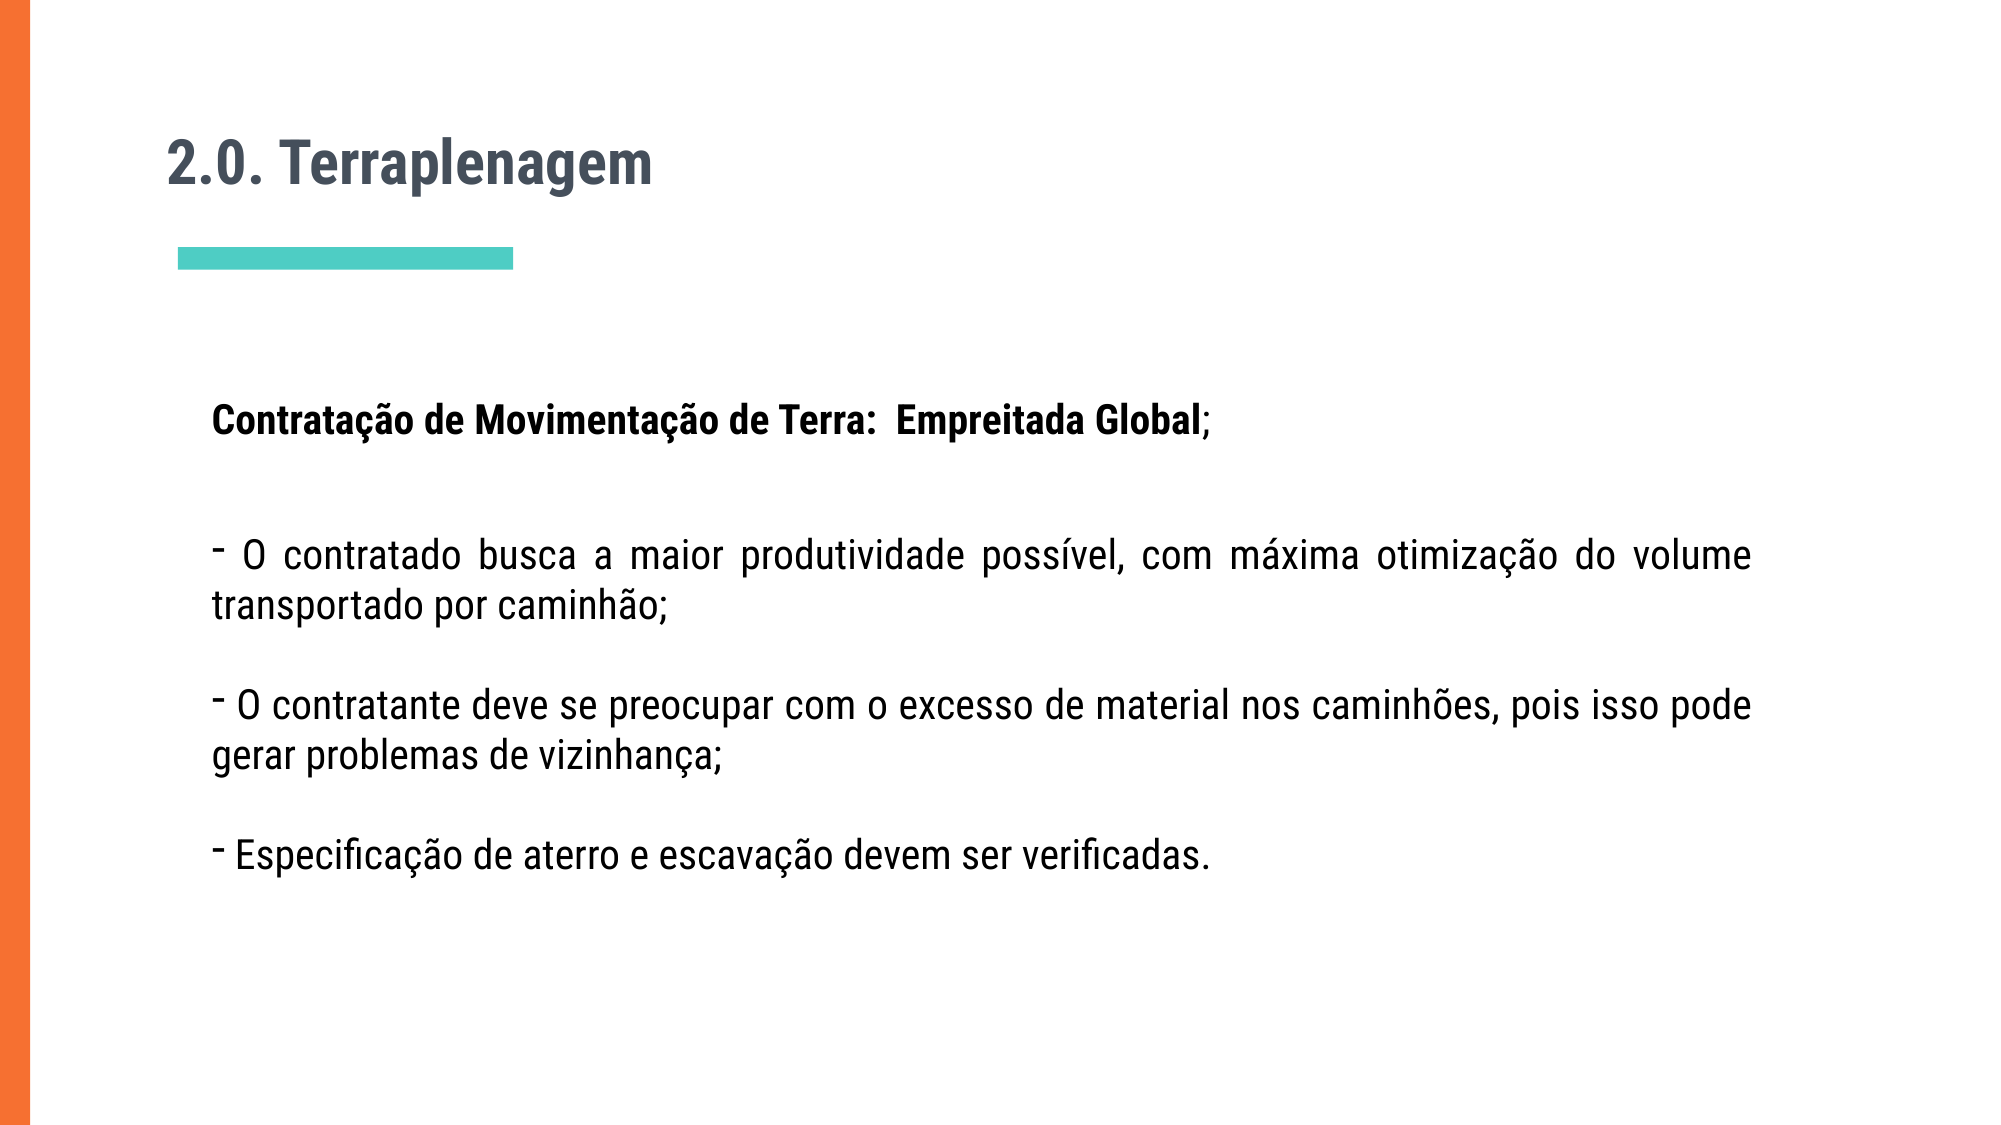

1.0. Serviços Preliminares
# 2.0. Terraplenagem
Contratação de Movimentação de Terra:  Empreitada Global;

 O contratado busca a maior produtividade possível, com máxima otimização do volume transportado por caminhão;

 O contratante deve se preocupar com o excesso de material nos caminhões, pois isso pode gerar problemas de vizinhança;

 Especificação de aterro e escavação devem ser verificadas.